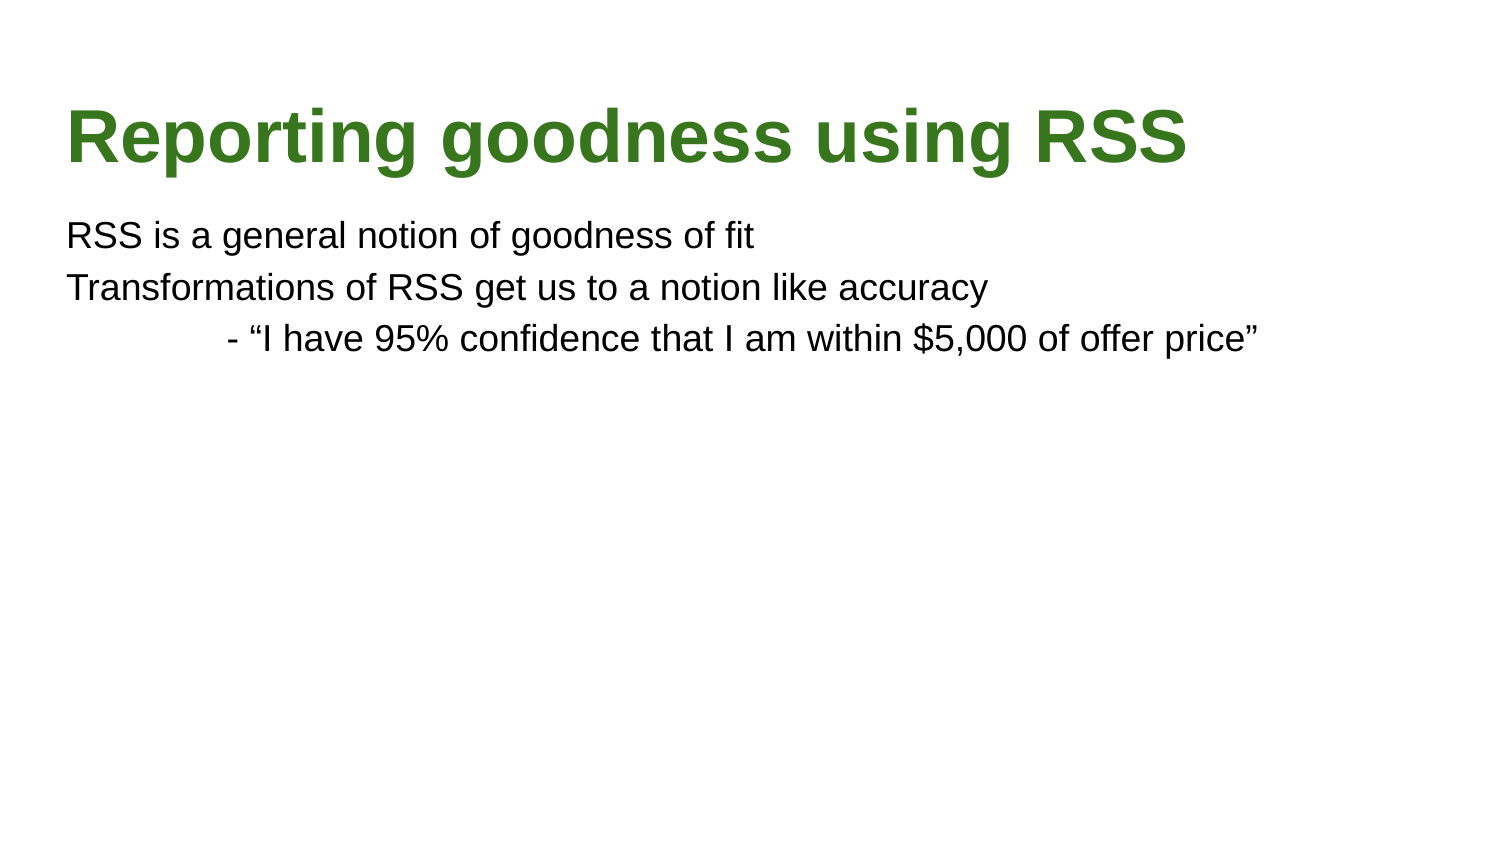

# Reporting goodness using RSS
RSS is a general notion of goodness of fit
Transformations of RSS get us to a notion like accuracy
 	 - “I have 95% confidence that I am within $5,000 of offer price”